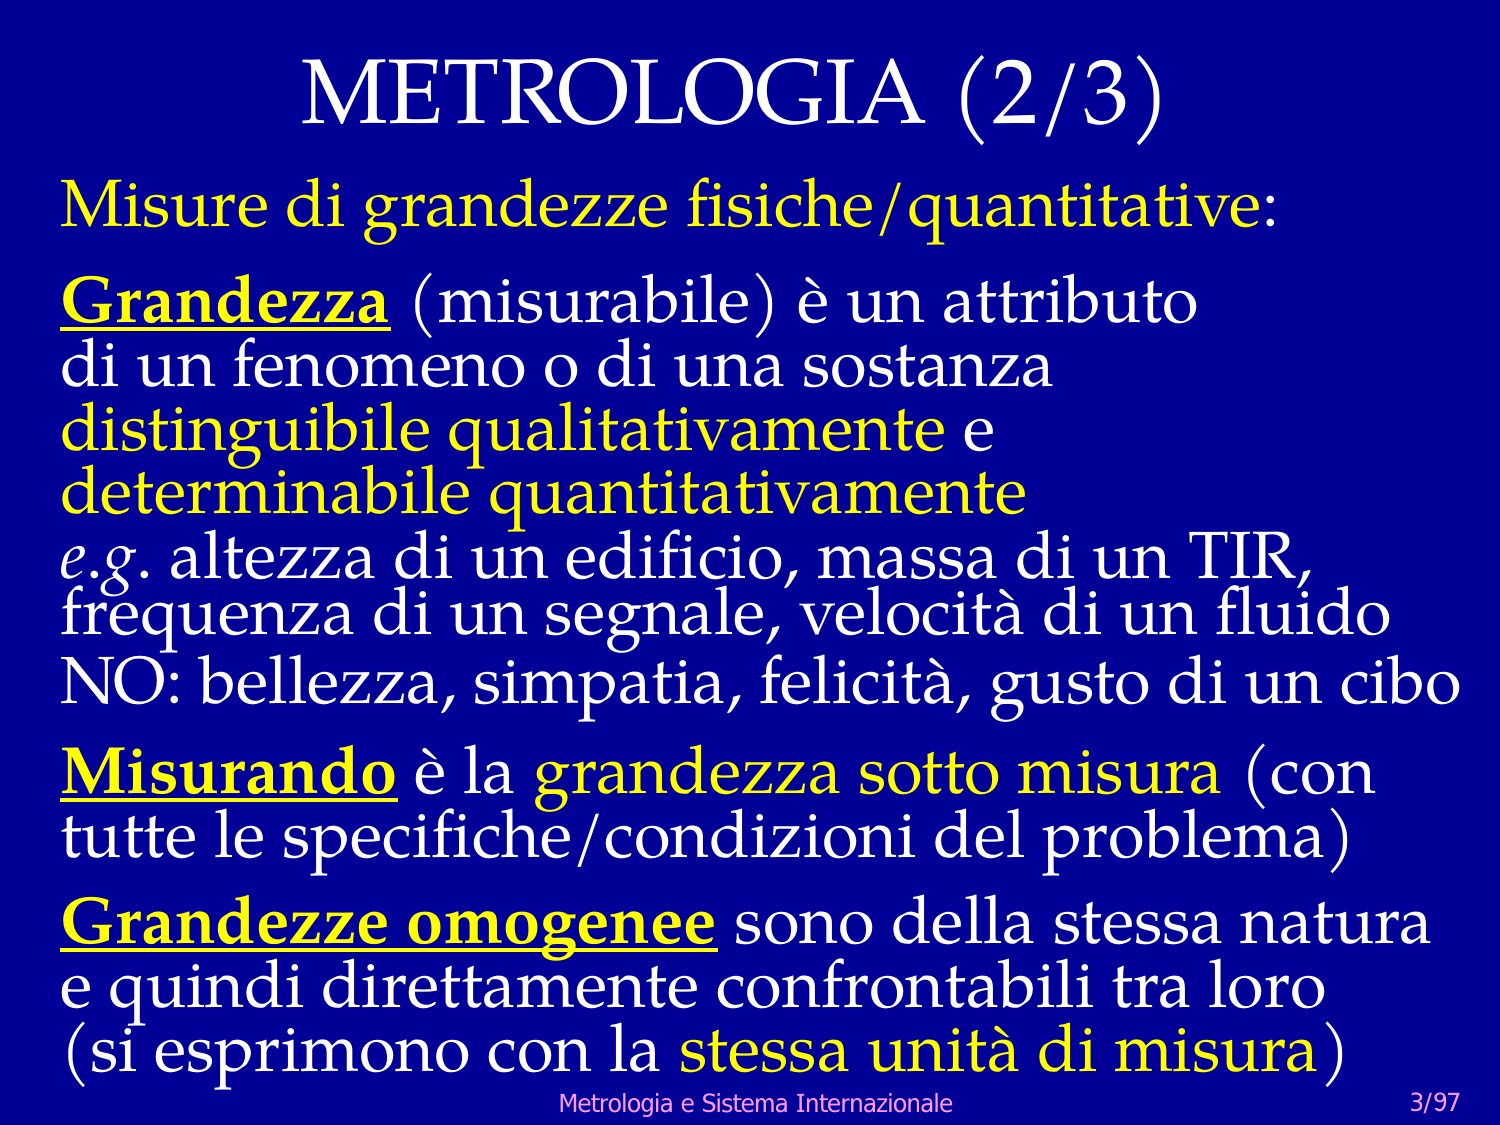

# METROLOGIA (2/3)
Misure di grandezze fisiche/quantitative:
Grandezza (misurabile) è un attributo
di un fenomeno o di una sostanza
distinguibile qualitativamente e
determinabile quantitativamente
e.g. altezza di un edificio, massa di un TIR, frequenza di un segnale, velocità di un fluido
NO: bellezza, simpatia, felicità, gusto di un cibo
Misurando è la grandezza sotto misura (con tutte le specifiche/condizioni del problema)
Grandezze omogenee sono della stessa natura
e quindi direttamente confrontabili tra loro
(si esprimono con la stessa unità di misura)
Metrologia e Sistema Internazionale